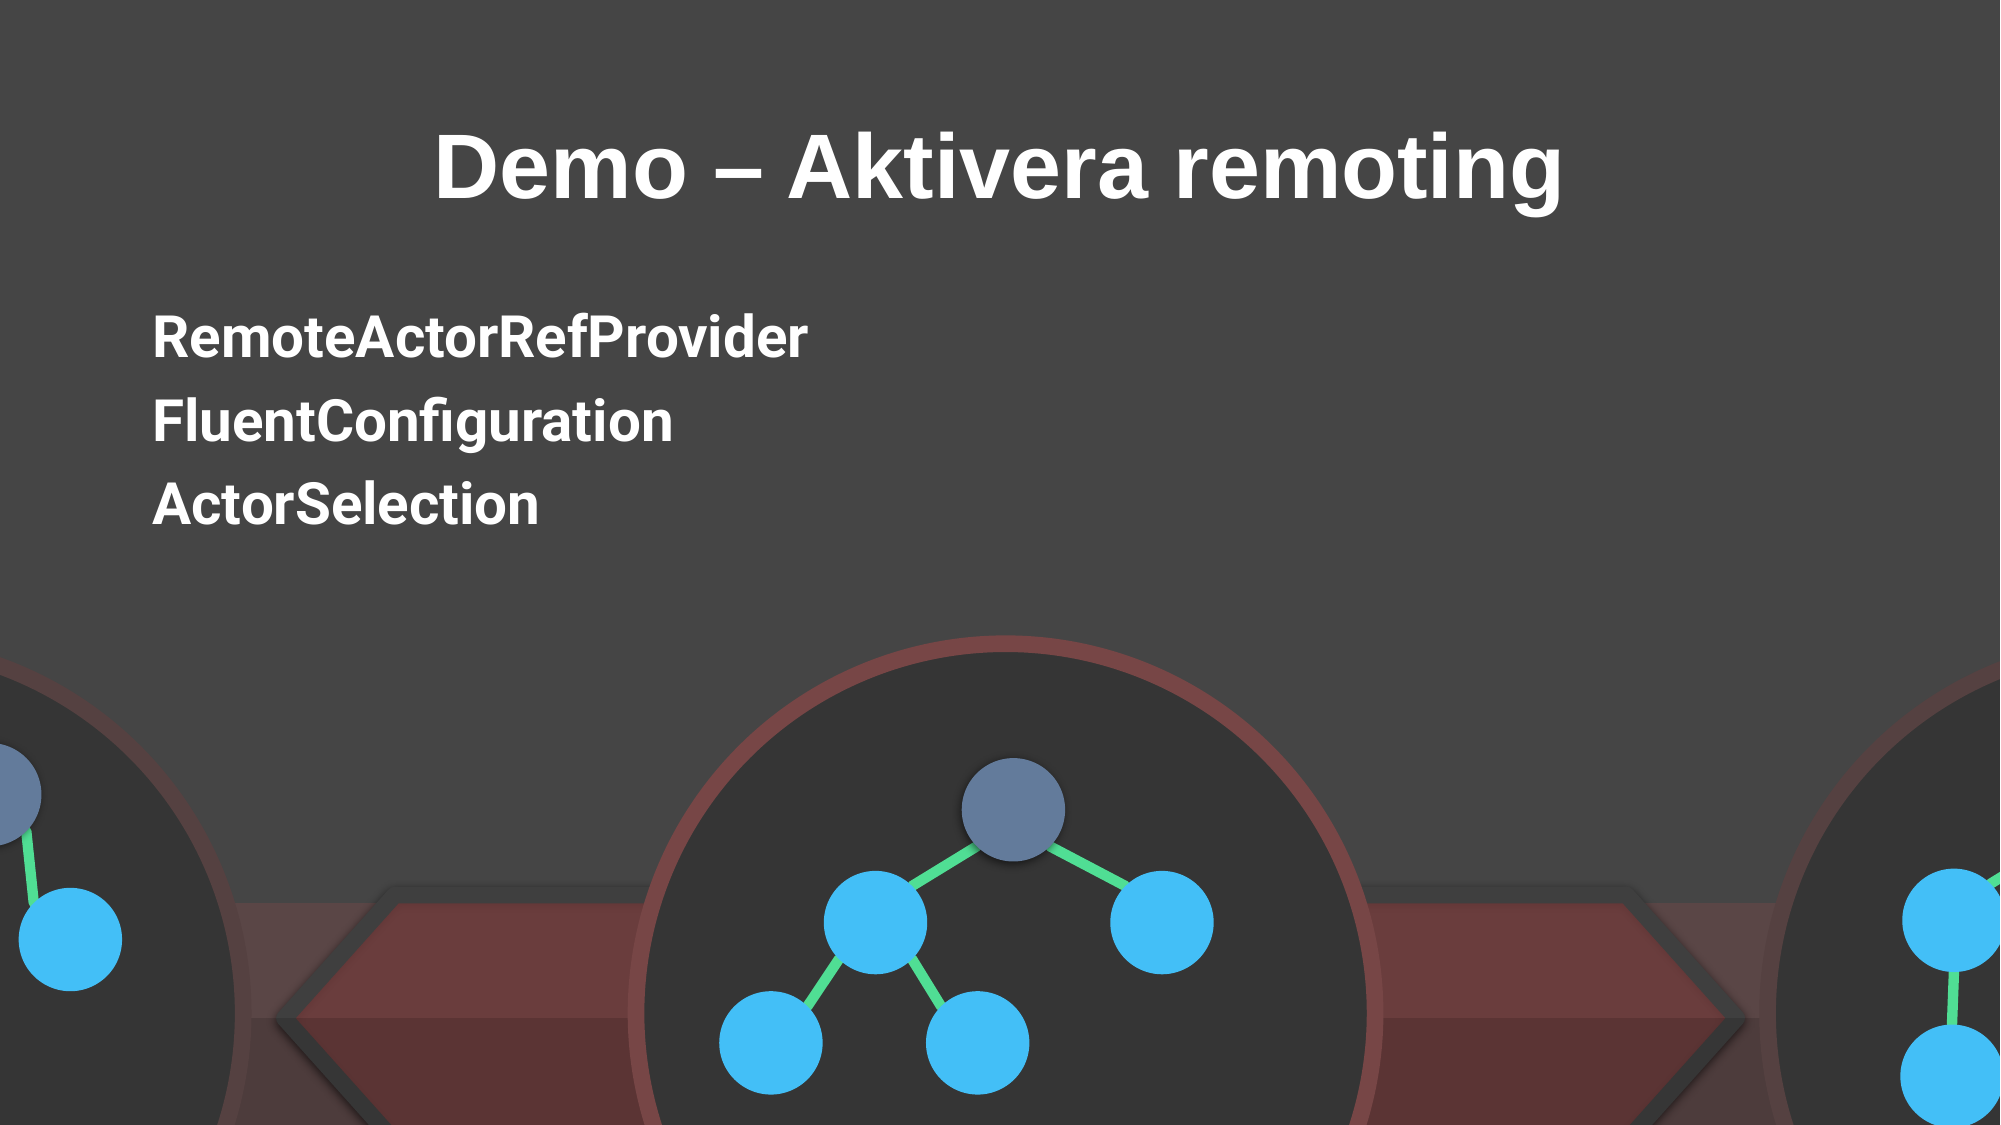

# Demo – Aktivera remoting
RemoteActorRefProvider
FluentConfiguration
ActorSelection